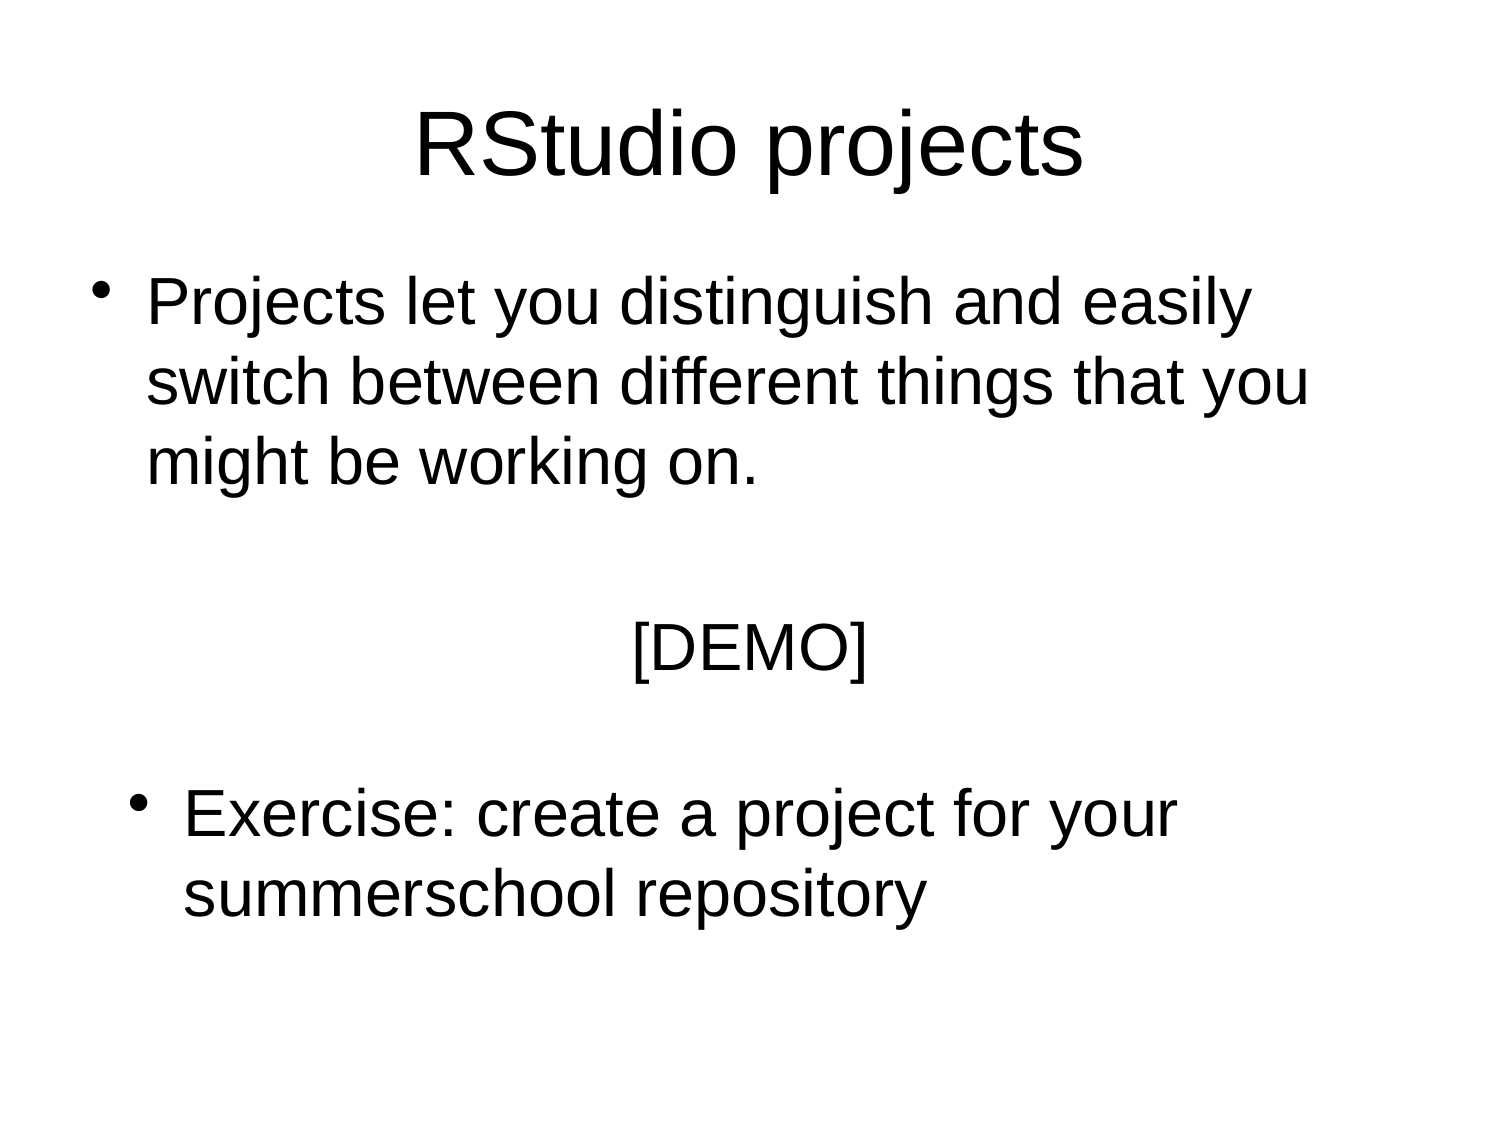

# RStudio projects
Projects let you distinguish and easily switch between different things that you might be working on.

[DEMO]

Exercise: create a project for your summerschool repository